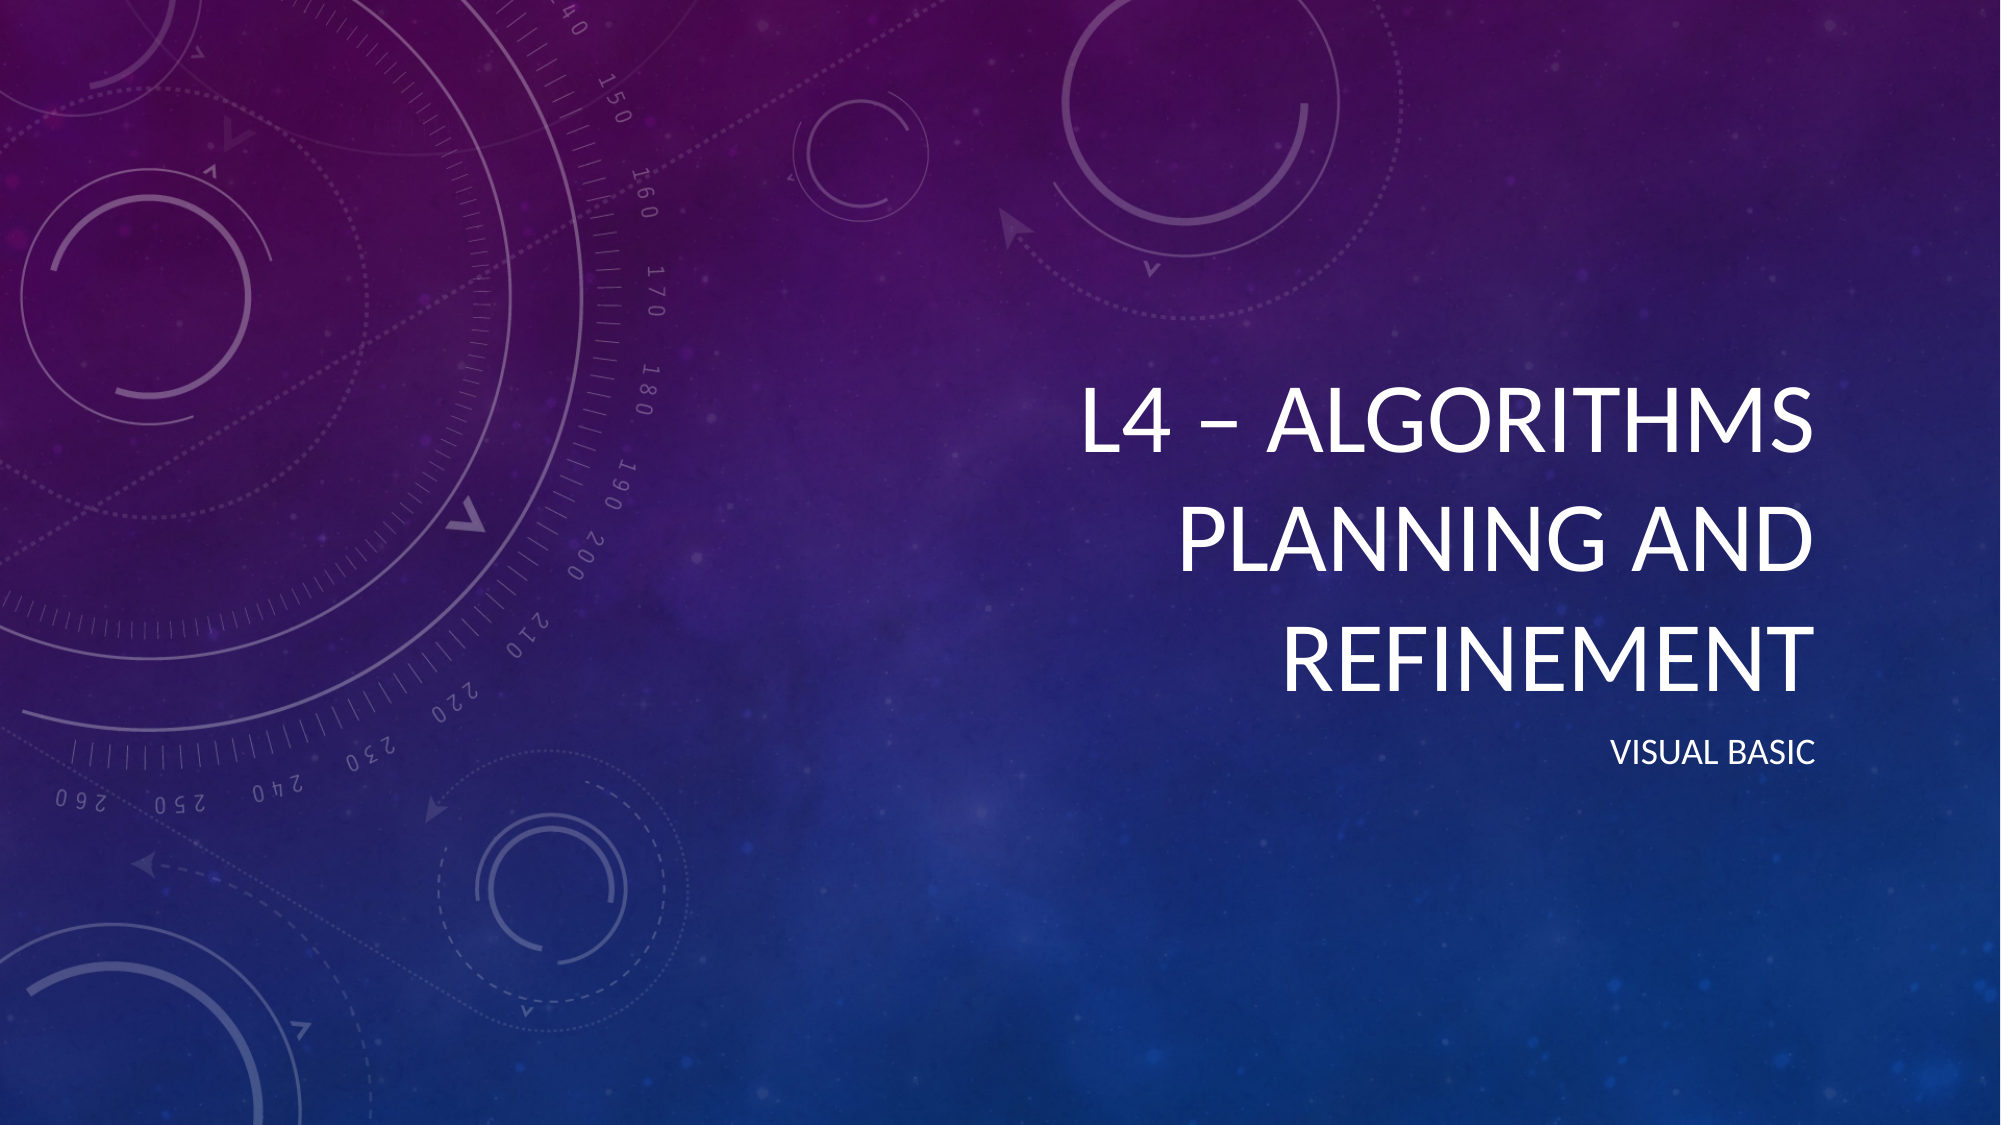

# L4 – Algorithms Planning and Refinement
Visual Basic